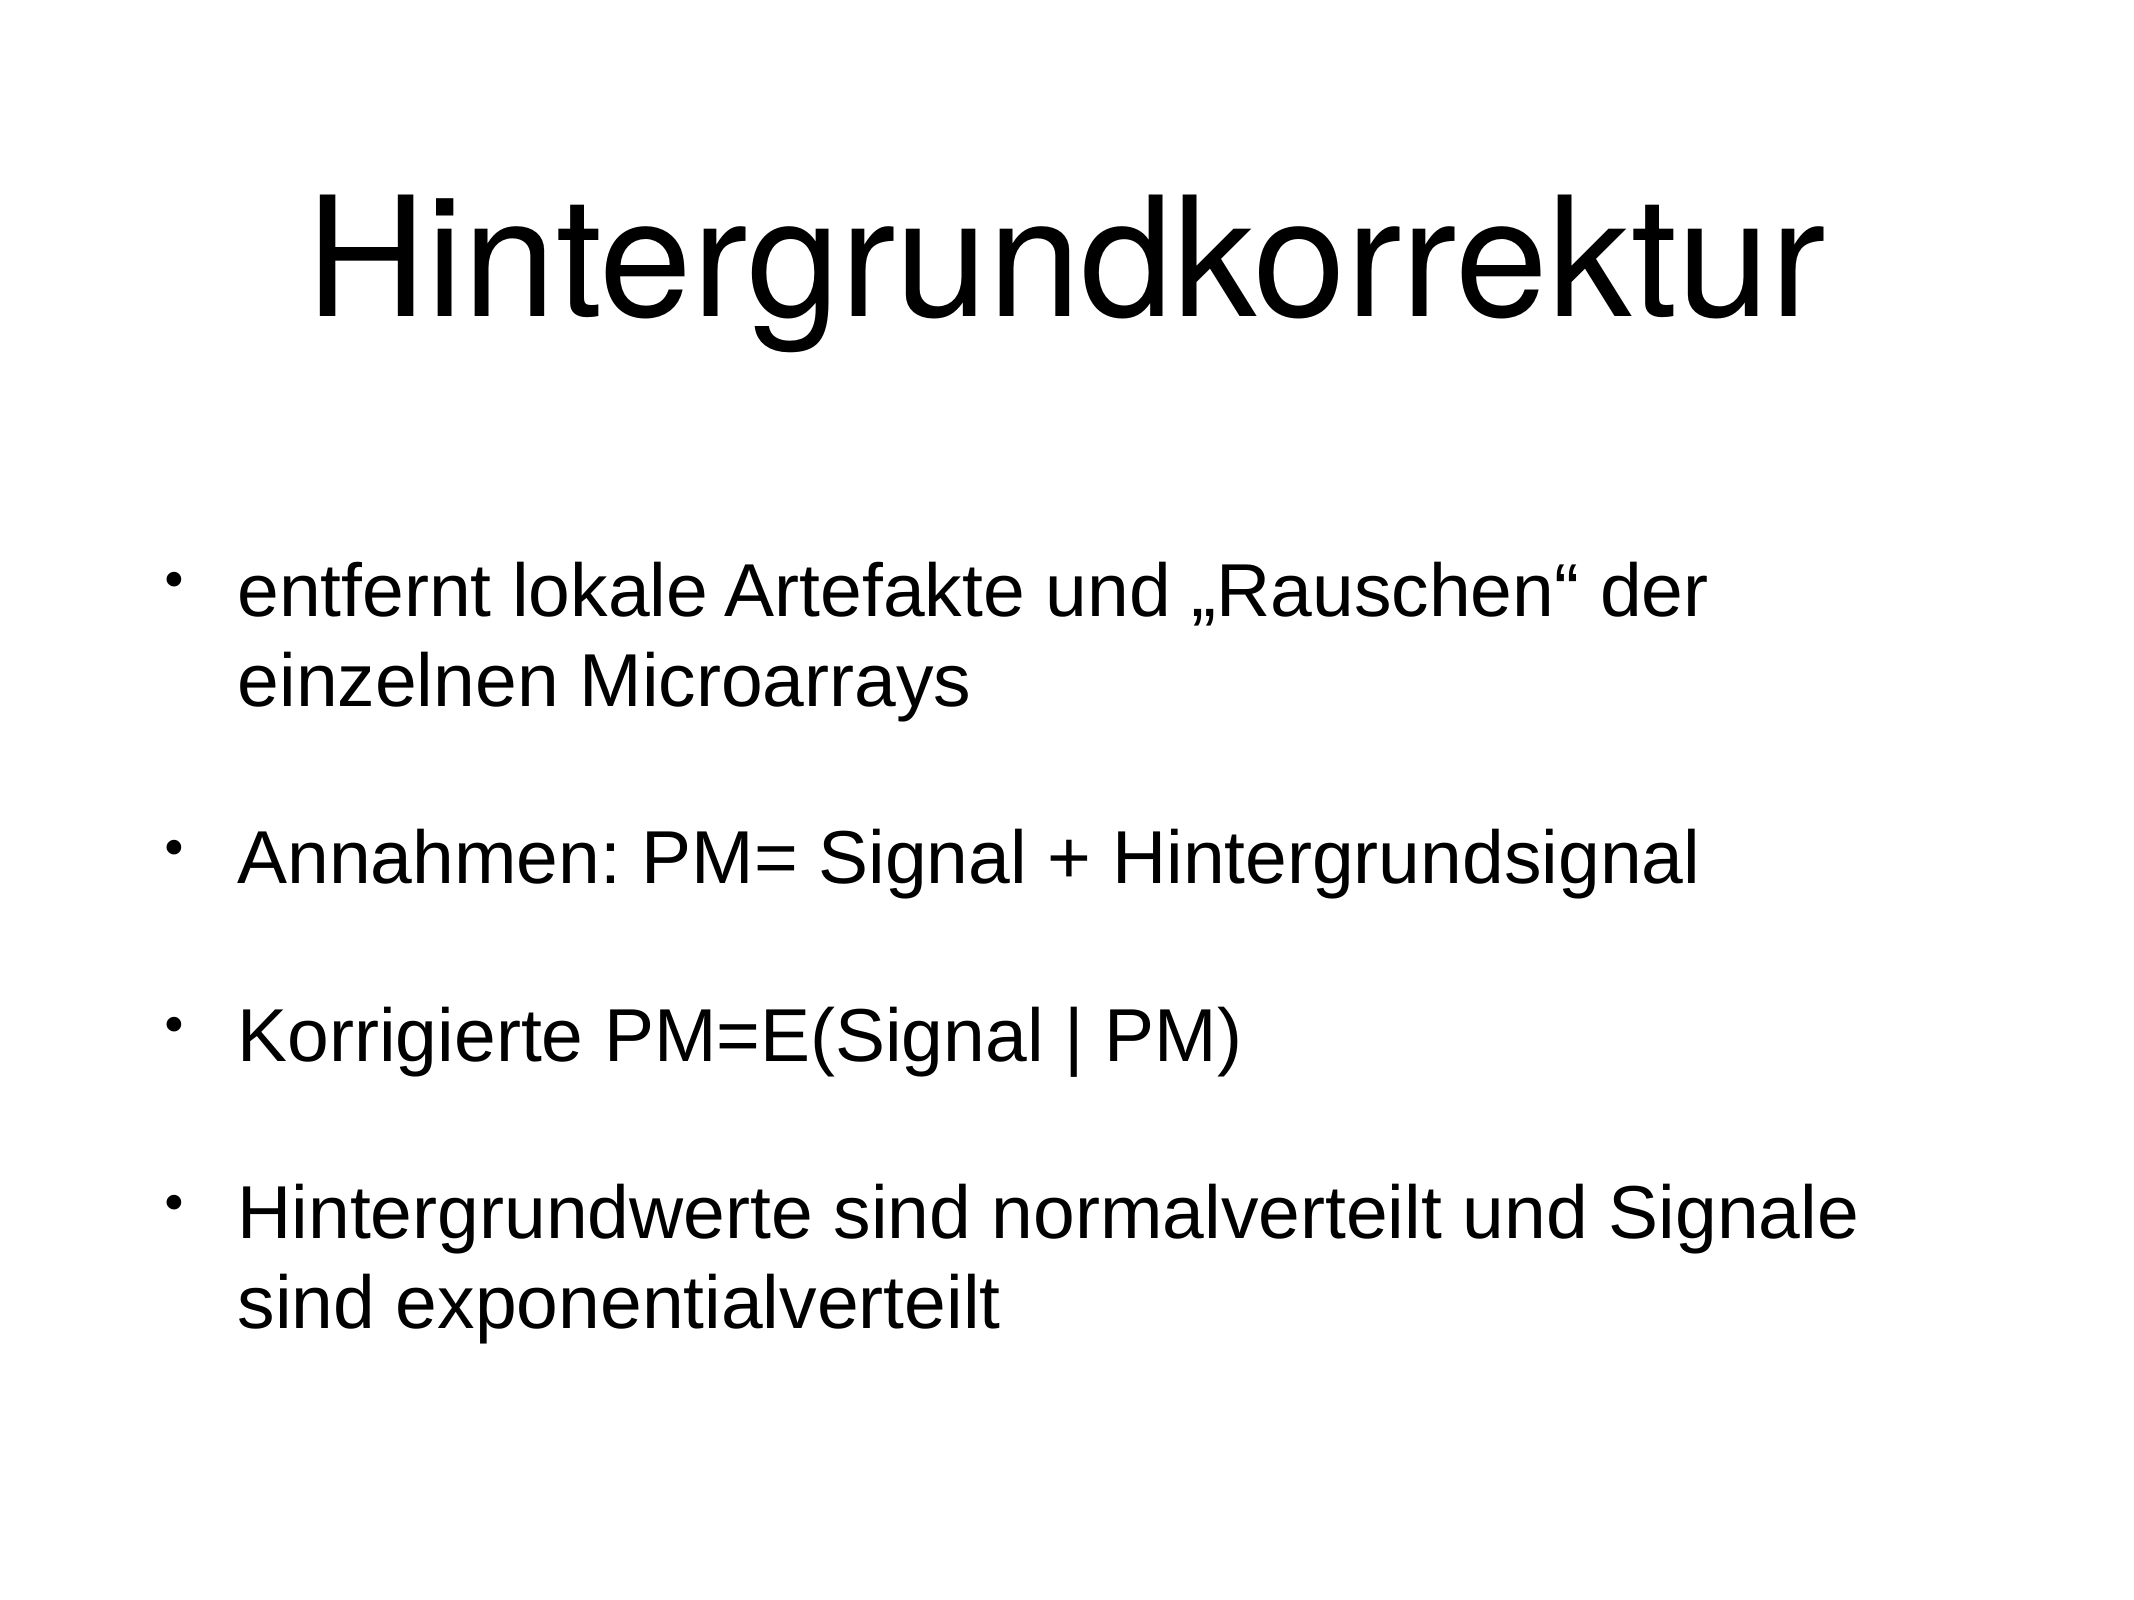

# Hintergrundkorrektur
entfernt lokale Artefakte und „Rauschen“ der einzelnen Microarrays
Annahmen: PM= Signal + Hintergrundsignal
Korrigierte PM=E(Signal | PM)
Hintergrundwerte sind normalverteilt und Signale sind exponentialverteilt
13